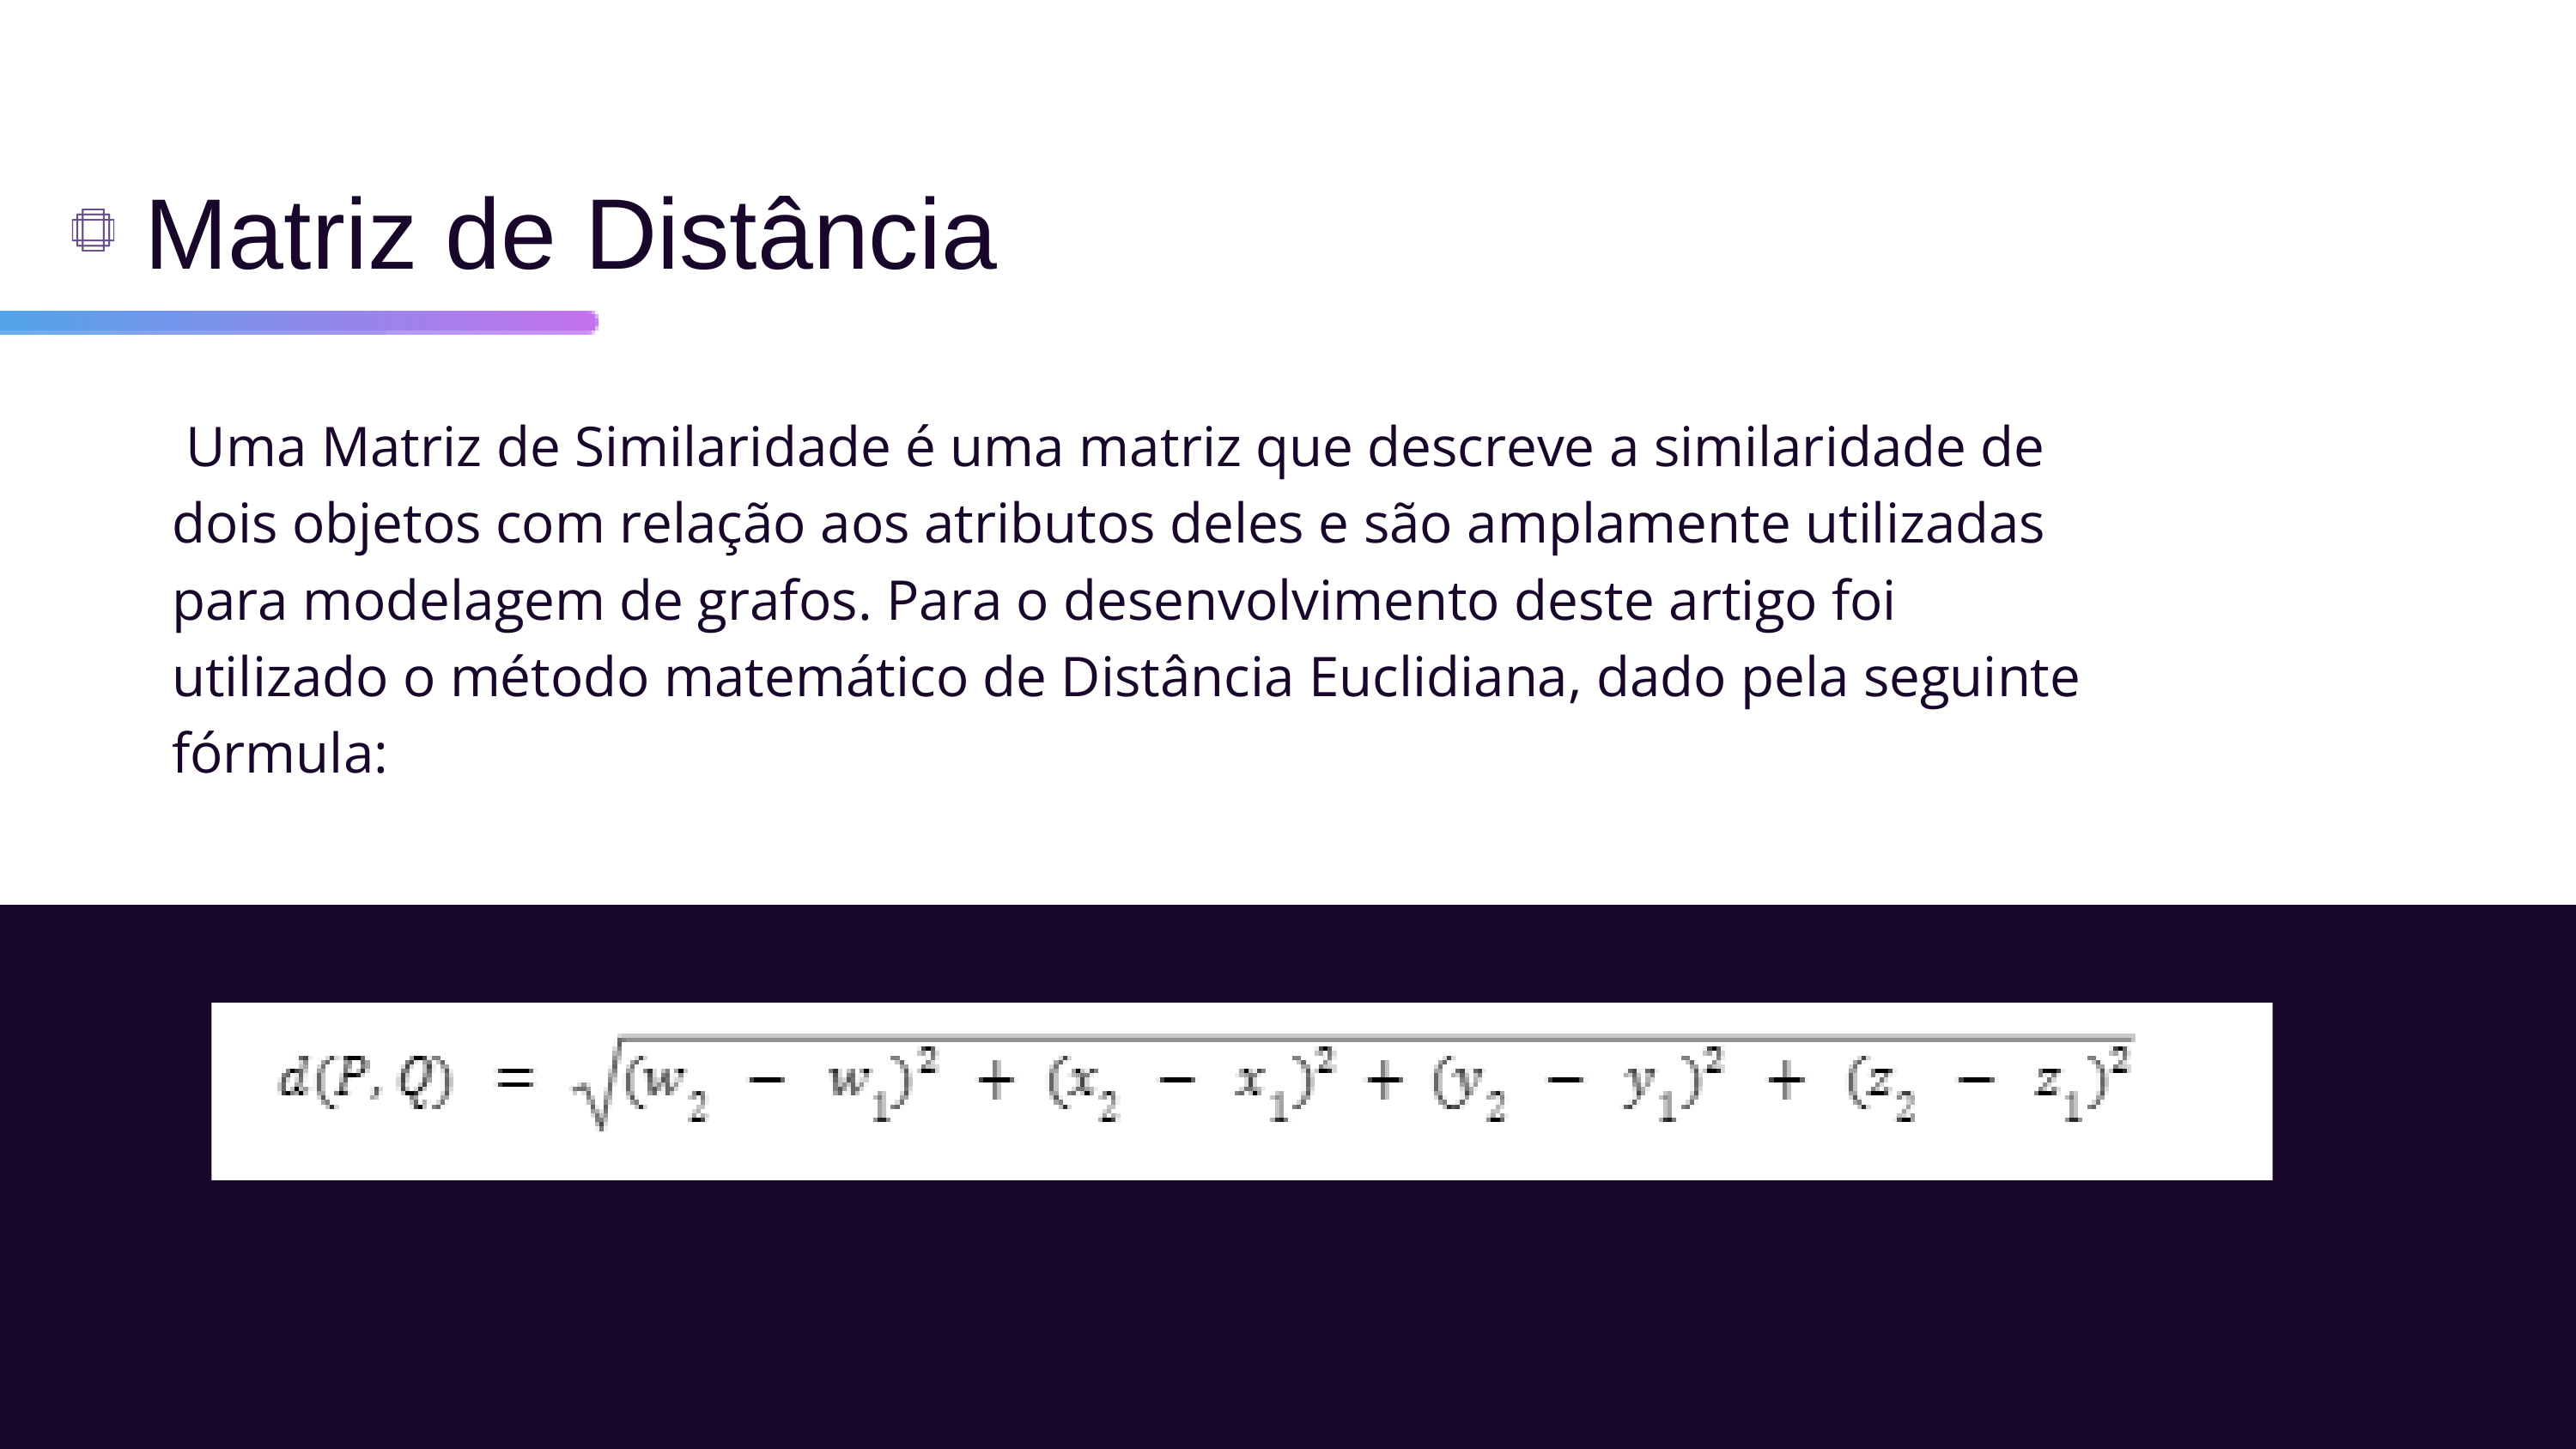

Matriz de Distância

 Uma Matriz de Similaridade é uma matriz que descreve a similaridade de dois objetos com relação aos atributos deles e são amplamente utilizadas para modelagem de grafos. Para o desenvolvimento deste artigo foi utilizado o método matemático de Distância Euclidiana, dado pela seguinte fórmula: